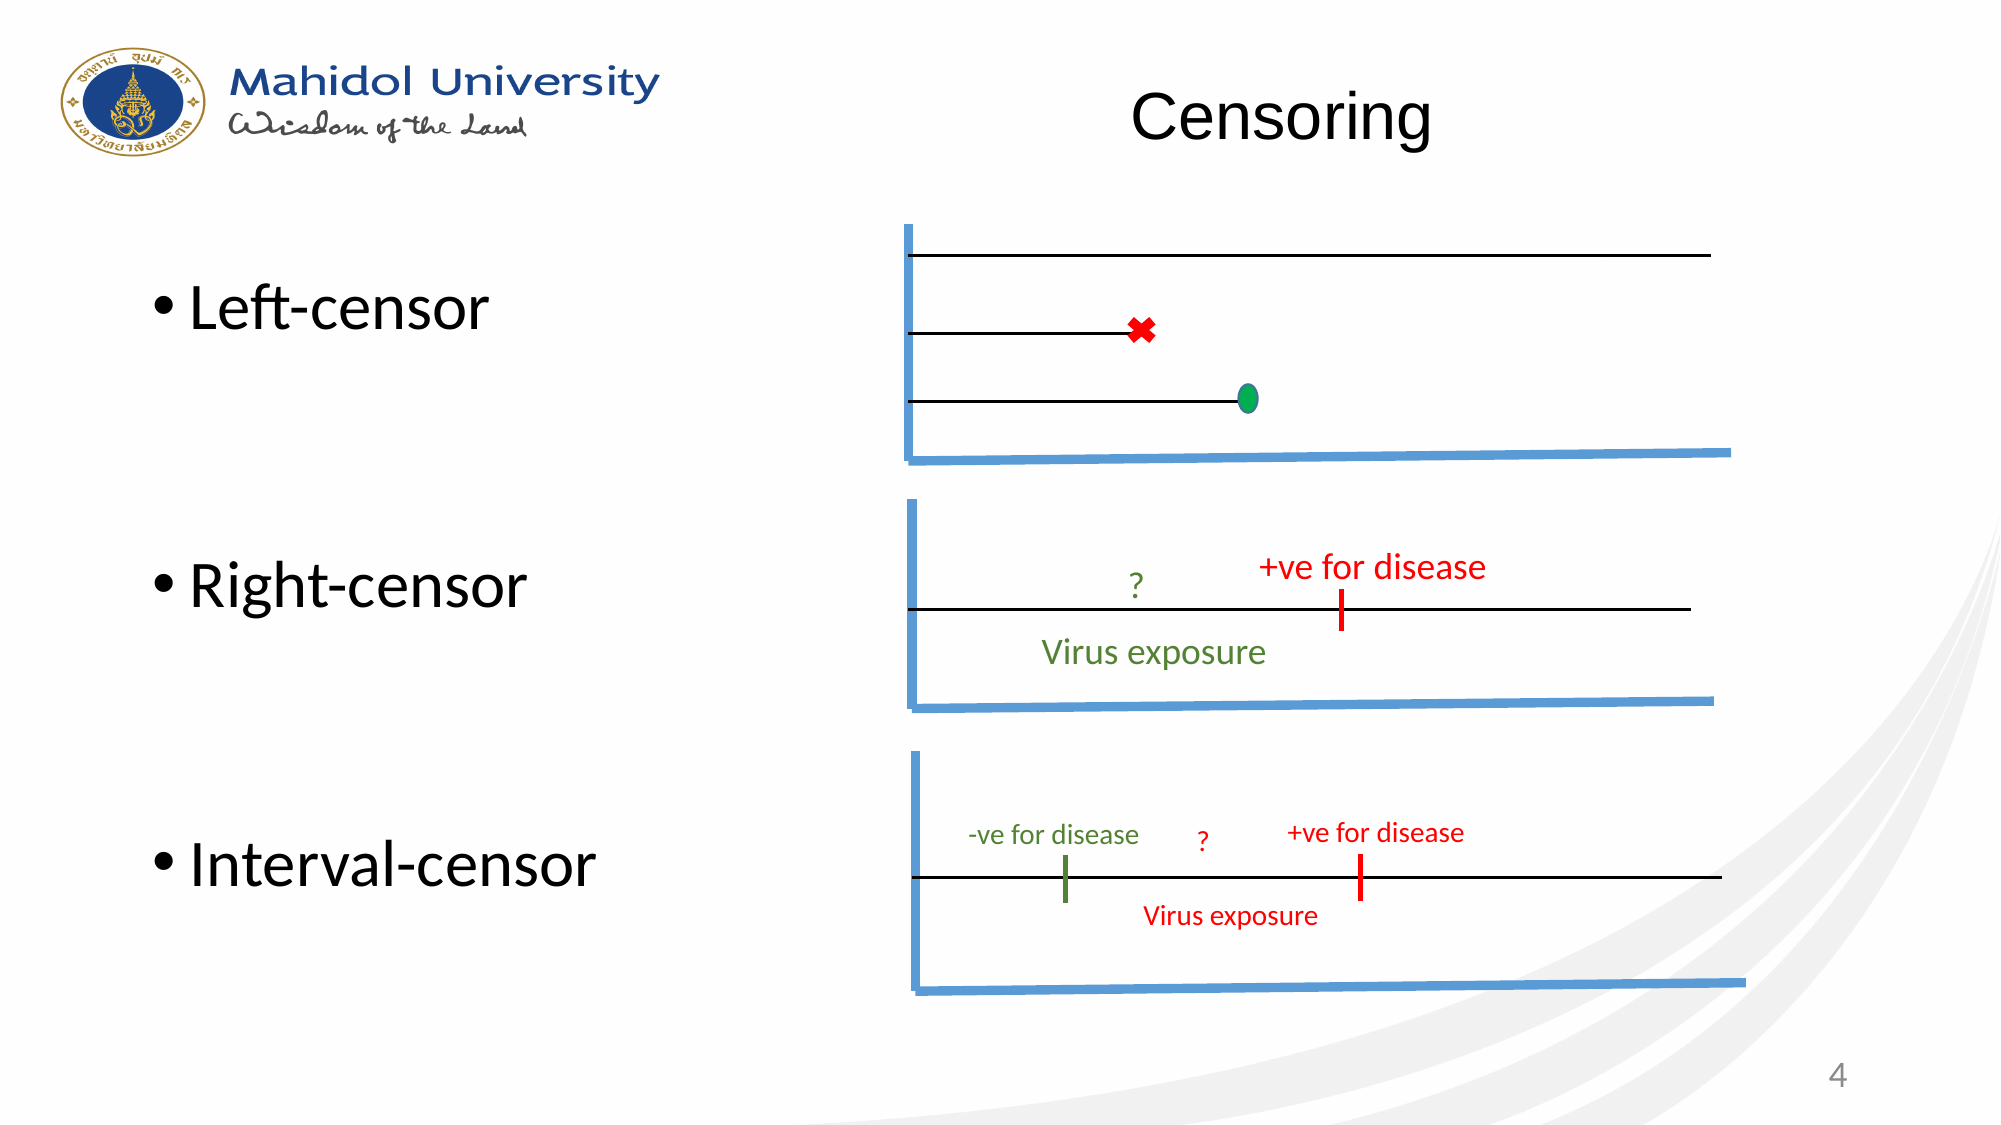

# Censoring

Left-censor

Right-censor

Interval-censor
+ve for disease
?
Virus exposure
+ve for disease
-ve for disease
?
Virus exposure
4